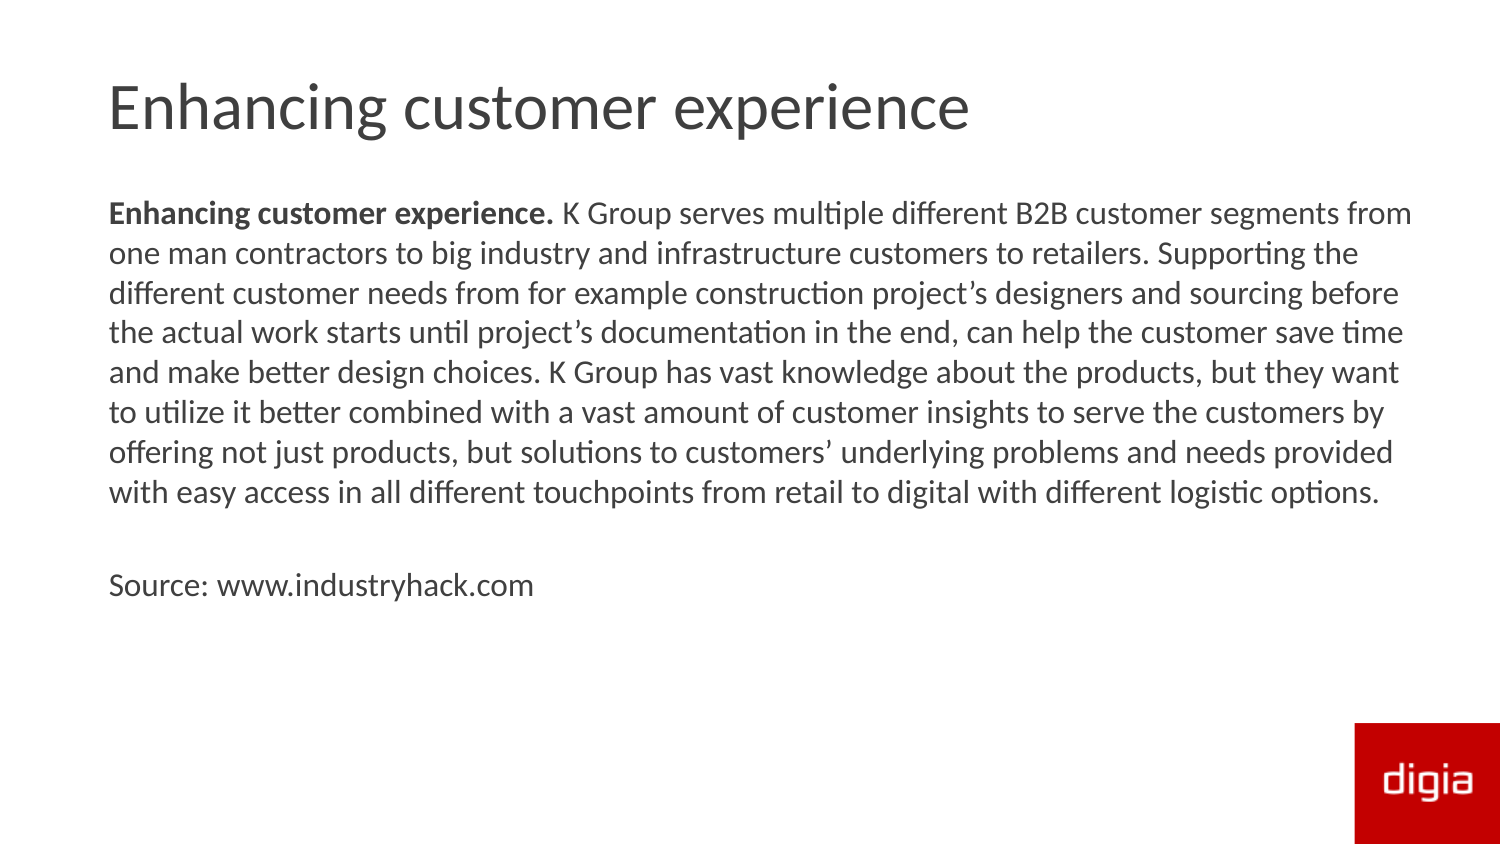

# Enhancing customer experience
Enhancing customer experience. K Group serves multiple different B2B customer segments from one man contractors to big industry and infrastructure customers to retailers. Supporting the different customer needs from for example construction project’s designers and sourcing before the actual work starts until project’s documentation in the end, can help the customer save time and make better design choices. K Group has vast knowledge about the products, but they want to utilize it better combined with a vast amount of customer insights to serve the customers by offering not just products, but solutions to customers’ underlying problems and needs provided with easy access in all different touchpoints from retail to digital with different logistic options.

Source: www.industryhack.com